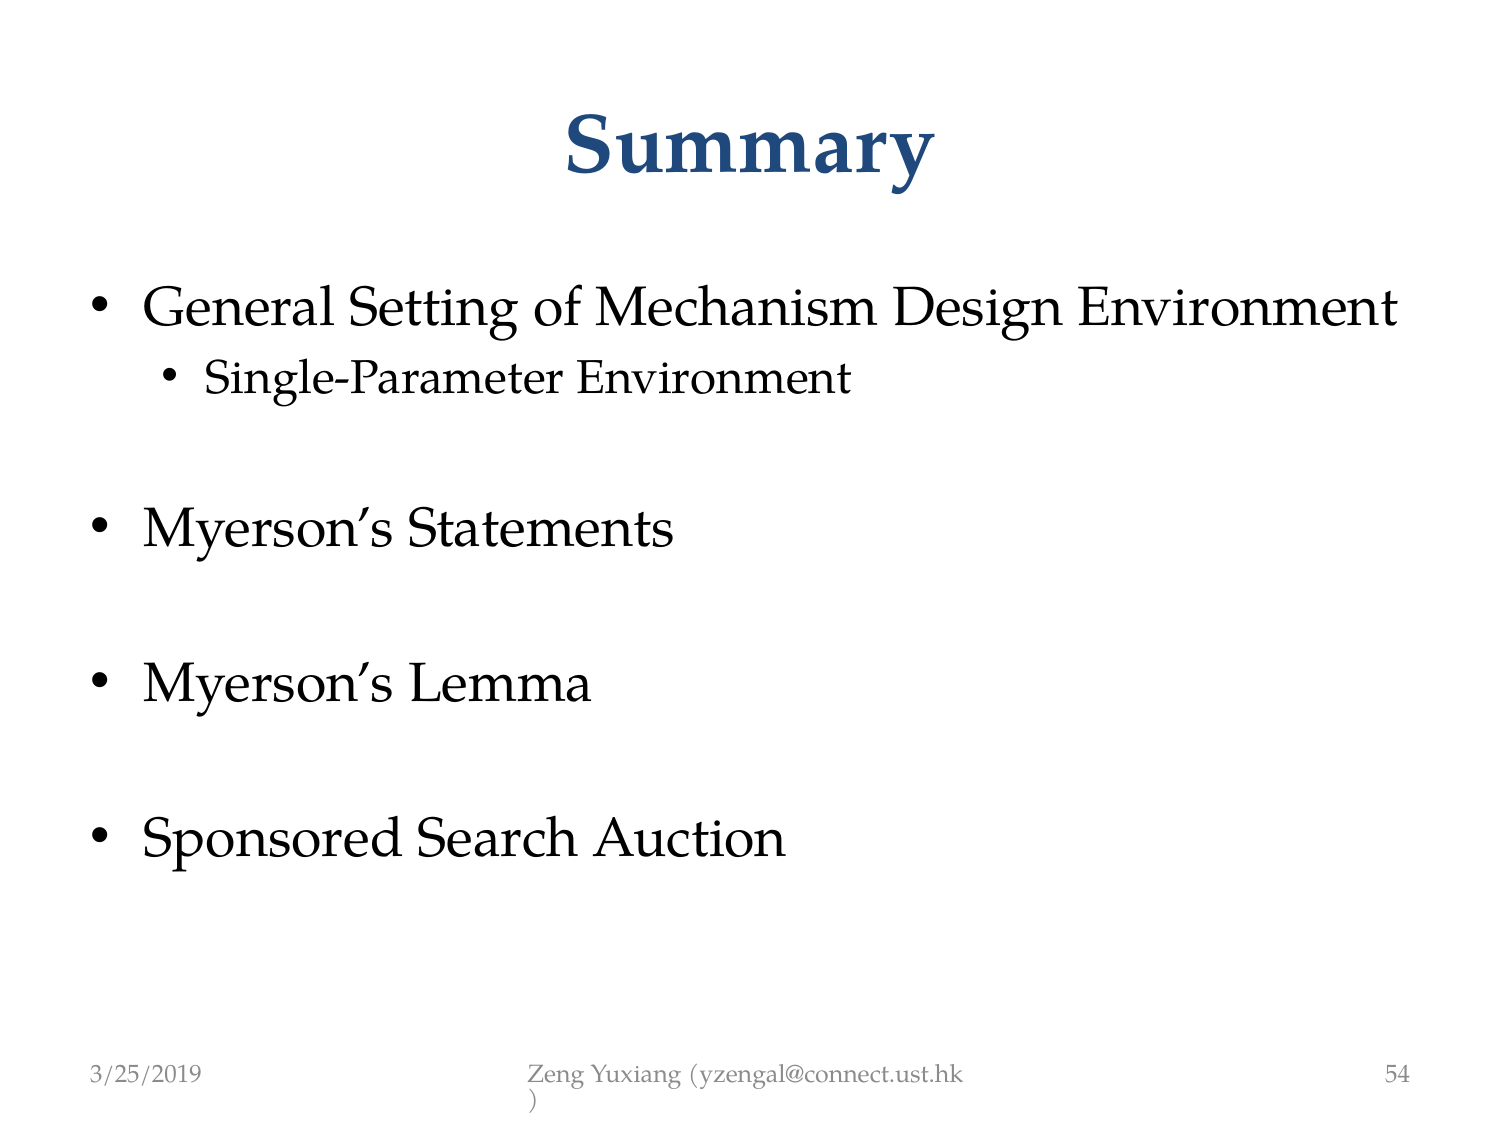

# Summary
General Setting of Mechanism Design Environment
Single-Parameter Environment

Myerson’s Statements

Myerson’s Lemma

Sponsored Search Auction
3/25/2019
Zeng Yuxiang (yzengal@connect.ust.hk)
54